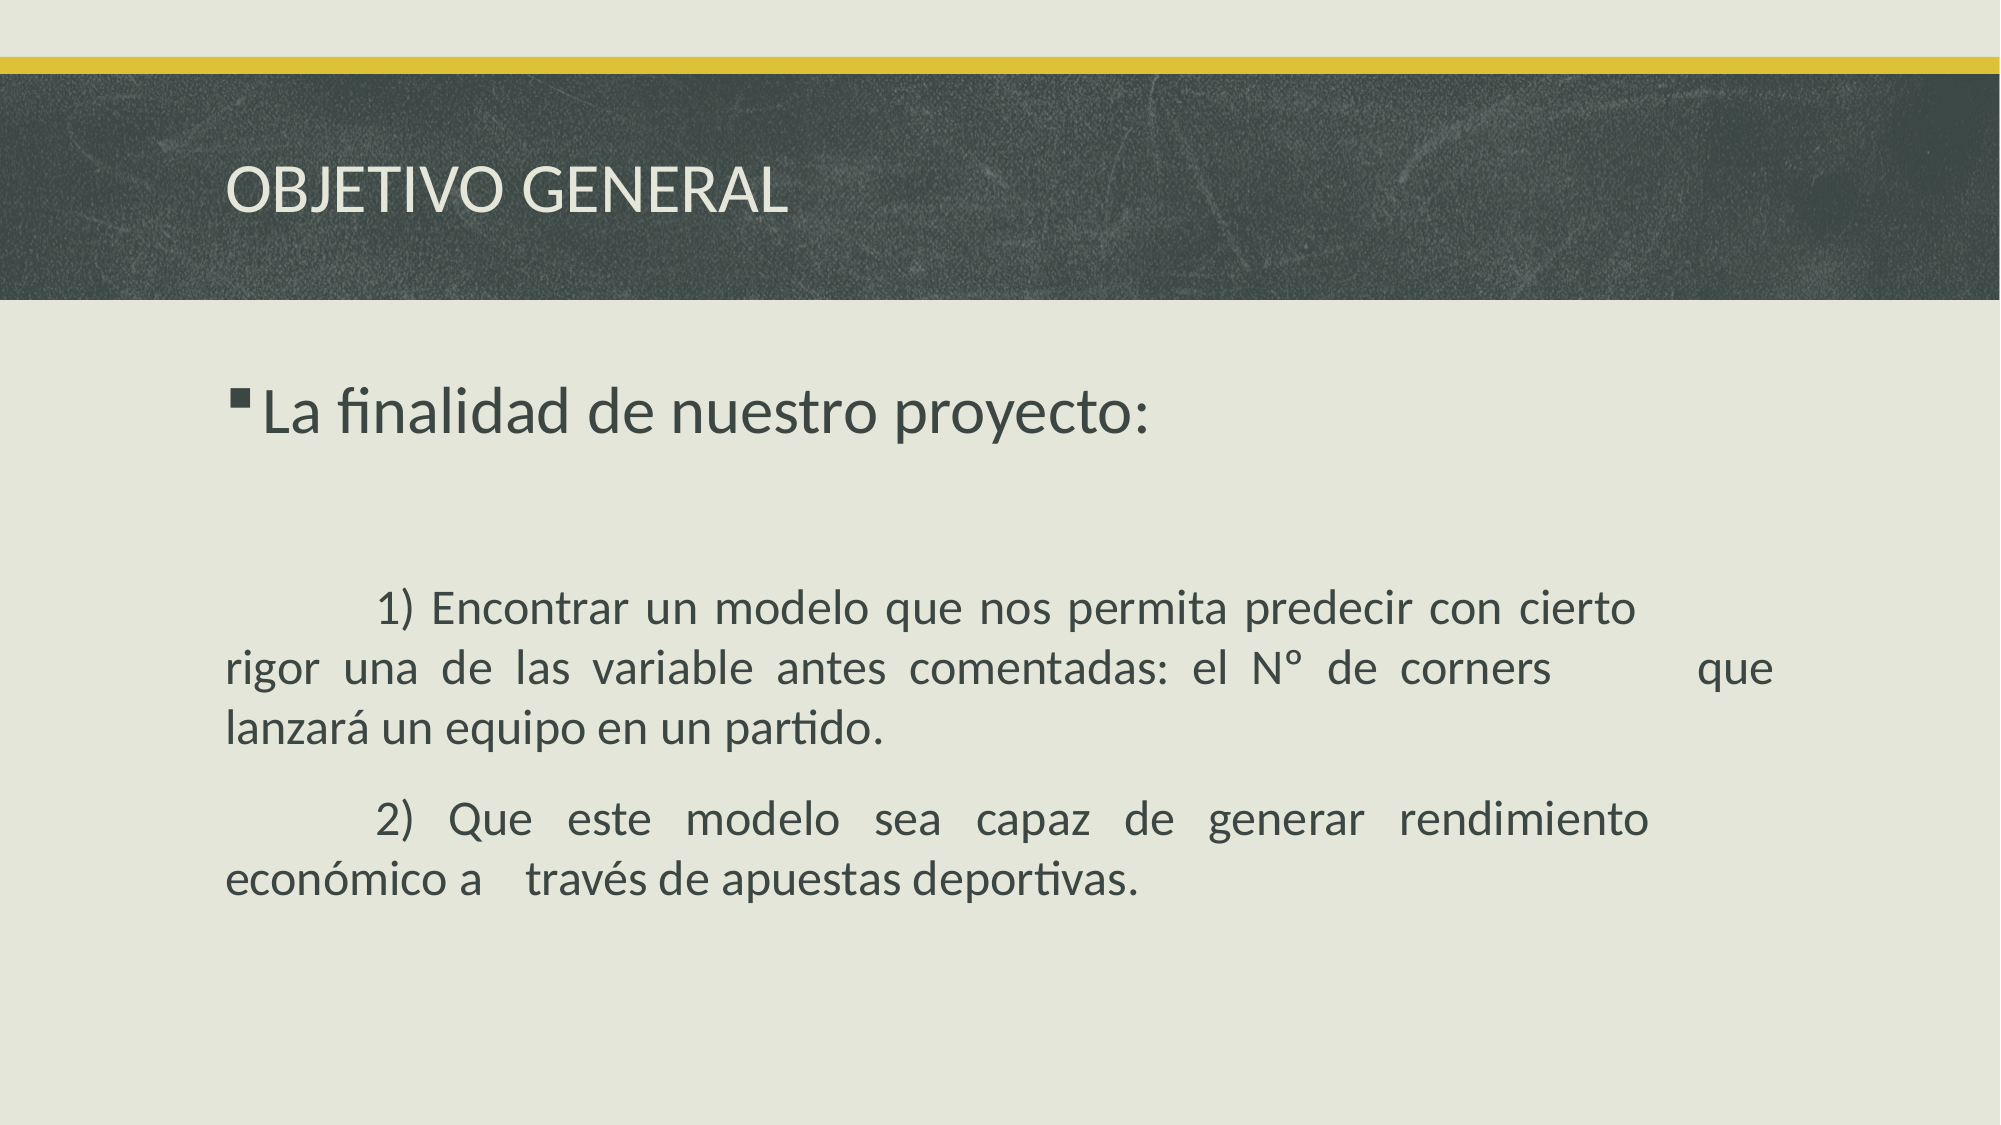

# OBJETIVO GENERAL
La finalidad de nuestro proyecto:

	1) Encontrar un modelo que nos permita predecir con cierto 	rigor una de las variable antes comentadas: el Nº de corners 	que lanzará un equipo en un partido.
	2) Que este modelo sea capaz de generar rendimiento 	económico a 	través de apuestas deportivas.